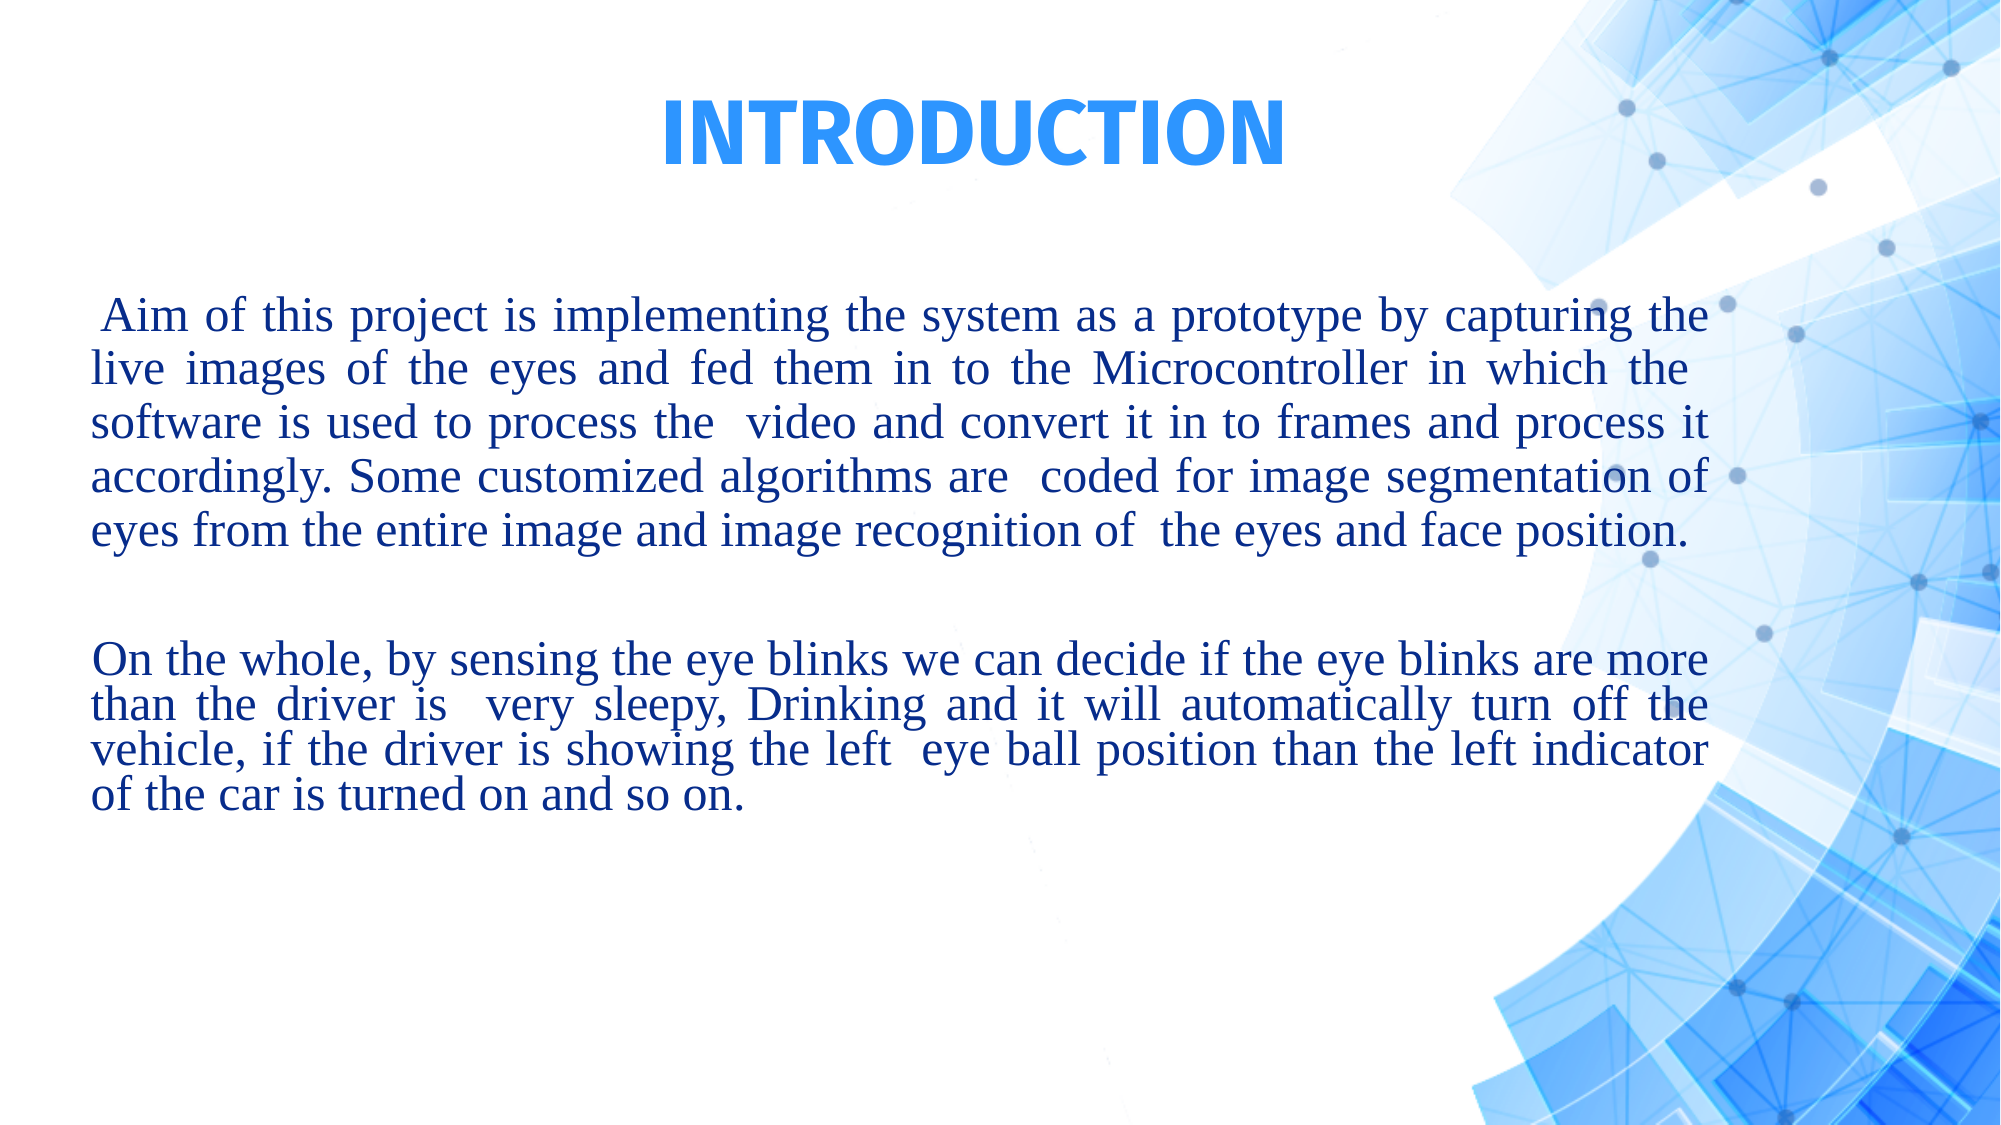

# INTRODUCTION
   Aim of this project is implementing the system as a prototype by capturing the live images of the eyes and fed them in to the Microcontroller in which the  software is used to process the  video and convert it in to frames and process it accordingly. Some customized algorithms are  coded for image segmentation of eyes from the entire image and image recognition of  the eyes and face position.

   On the whole, by sensing the eye blinks we can decide if the eye blinks are more than the driver is  very sleepy, Drinking and it will automatically turn off the vehicle, if the driver is showing the left  eye ball position than the left indicator of the car is turned on and so on.